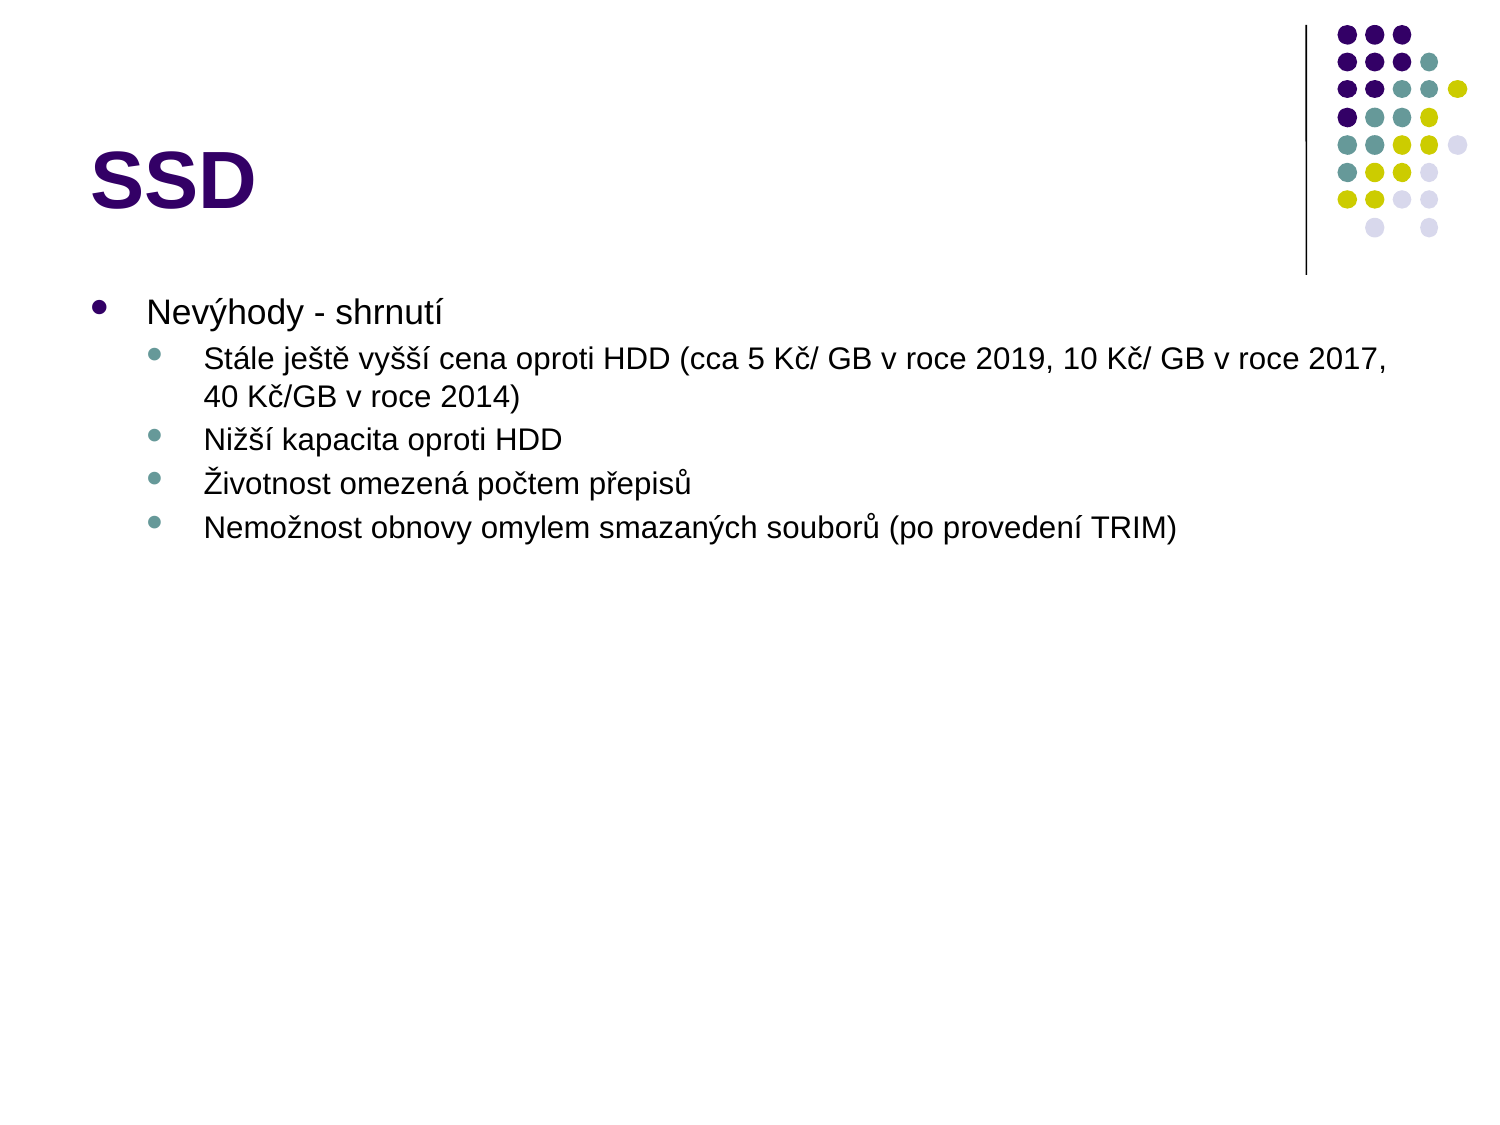

# SSD
Nevýhody - shrnutí
Stále ještě vyšší cena oproti HDD (cca 5 Kč/ GB v roce 2019, 10 Kč/ GB v roce 2017, 40 Kč/GB v roce 2014)
Nižší kapacita oproti HDD
Životnost omezená počtem přepisů
Nemožnost obnovy omylem smazaných souborů (po provedení TRIM)